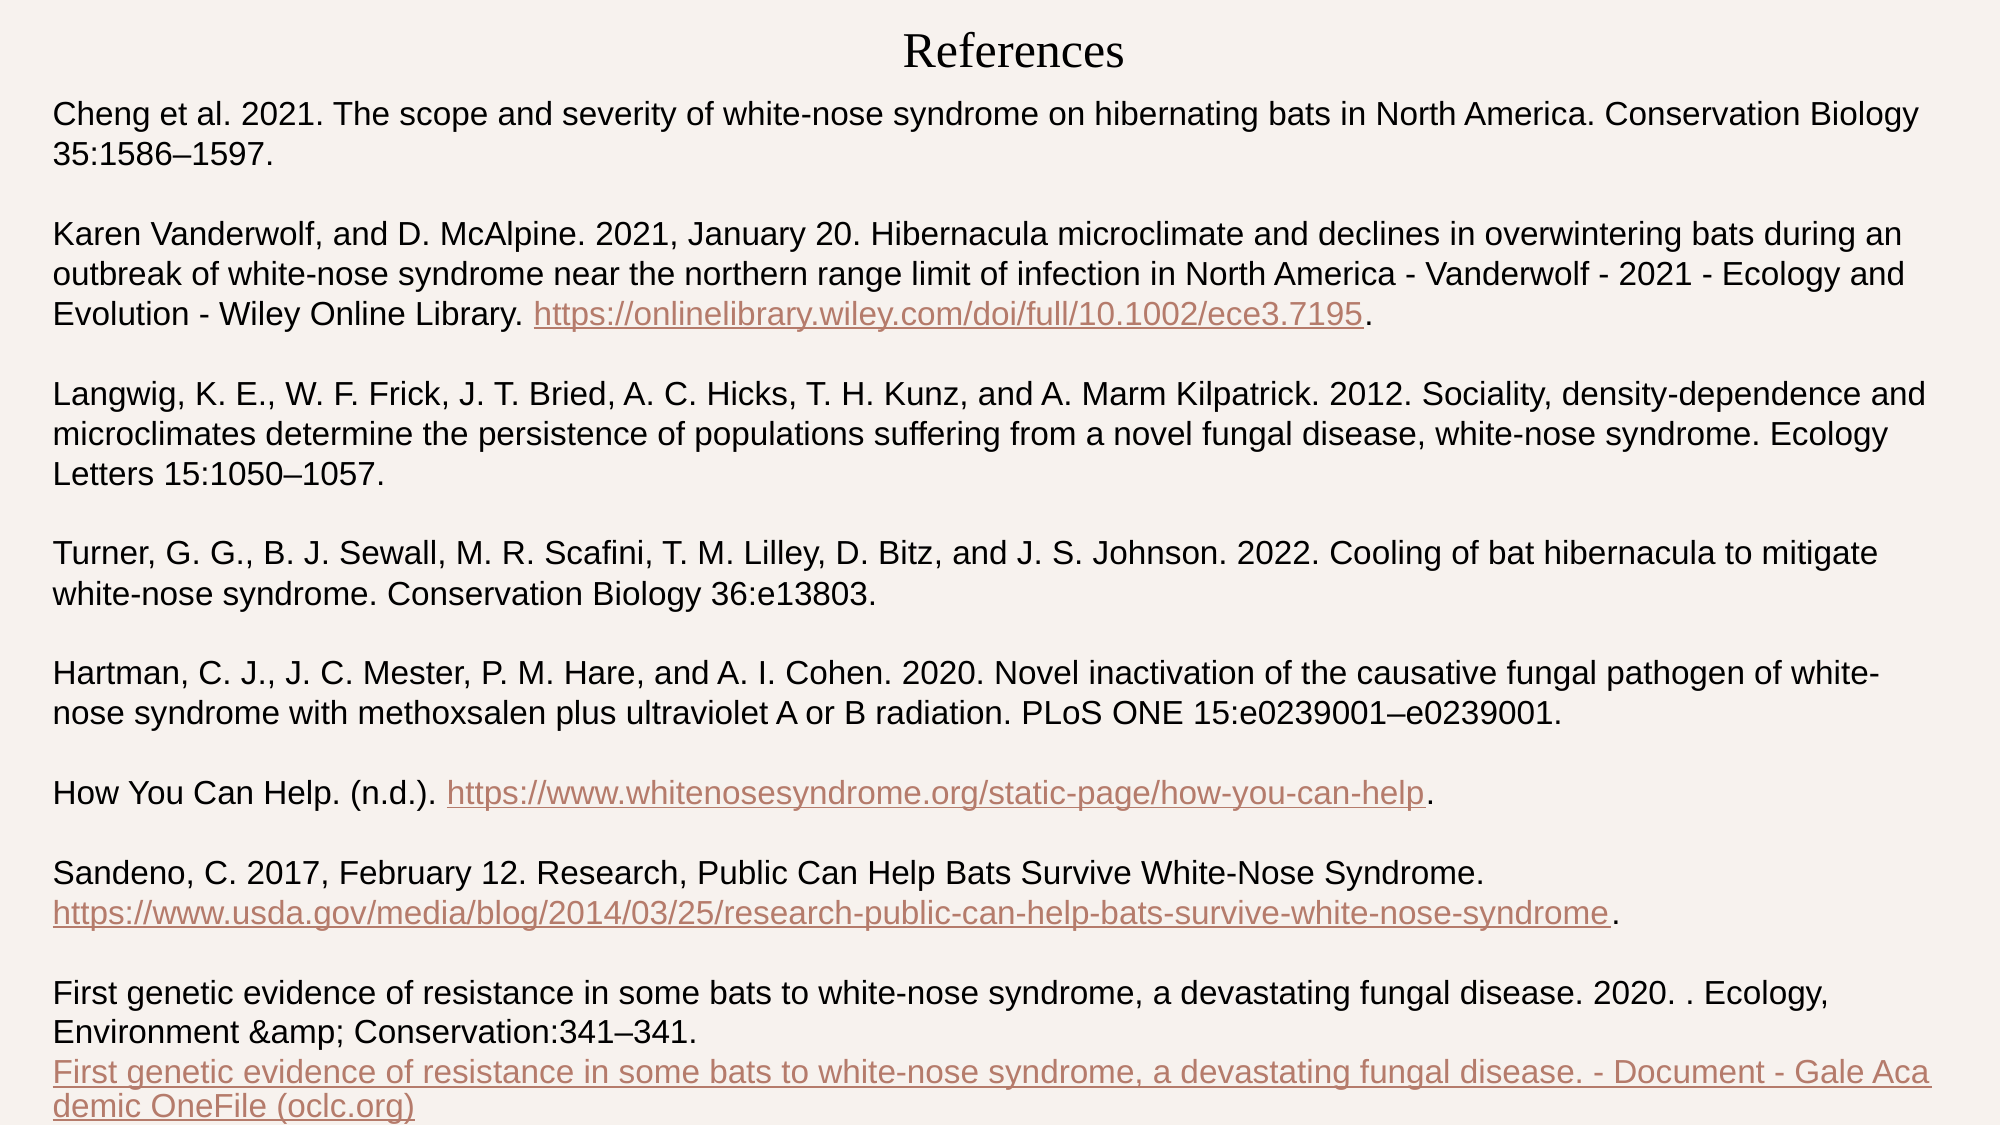

References
Cheng et al. 2021. The scope and severity of white-nose syndrome on hibernating bats in North America. Conservation Biology 35:1586–1597.

Karen Vanderwolf, and D. McAlpine. 2021, January 20. Hibernacula microclimate and declines in overwintering bats during an outbreak of white‐nose syndrome near the northern range limit of infection in North America - Vanderwolf - 2021 - Ecology and Evolution - Wiley Online Library. https://onlinelibrary.wiley.com/doi/full/10.1002/ece3.7195.

Langwig, K. E., W. F. Frick, J. T. Bried, A. C. Hicks, T. H. Kunz, and A. Marm Kilpatrick. 2012. Sociality, density-dependence and microclimates determine the persistence of populations suffering from a novel fungal disease, white-nose syndrome. Ecology Letters 15:1050–1057.

Turner, G. G., B. J. Sewall, M. R. Scafini, T. M. Lilley, D. Bitz, and J. S. Johnson. 2022. Cooling of bat hibernacula to mitigate white-nose syndrome. Conservation Biology 36:e13803.

Hartman, C. J., J. C. Mester, P. M. Hare, and A. I. Cohen. 2020. Novel inactivation of the causative fungal pathogen of white-nose syndrome with methoxsalen plus ultraviolet A or B radiation. PLoS ONE 15:e0239001–e0239001.

How You Can Help. (n.d.). https://www.whitenosesyndrome.org/static-page/how-you-can-help.

Sandeno, C. 2017, February 12. Research, Public Can Help Bats Survive White-Nose Syndrome. https://www.usda.gov/media/blog/2014/03/25/research-public-can-help-bats-survive-white-nose-syndrome.

First genetic evidence of resistance in some bats to white-nose syndrome, a devastating fungal disease. 2020. . Ecology, Environment &amp; Conservation:341–341. First genetic evidence of resistance in some bats to white-nose syndrome, a devastating fungal disease. - Document - Gale Academic OneFile (oclc.org)